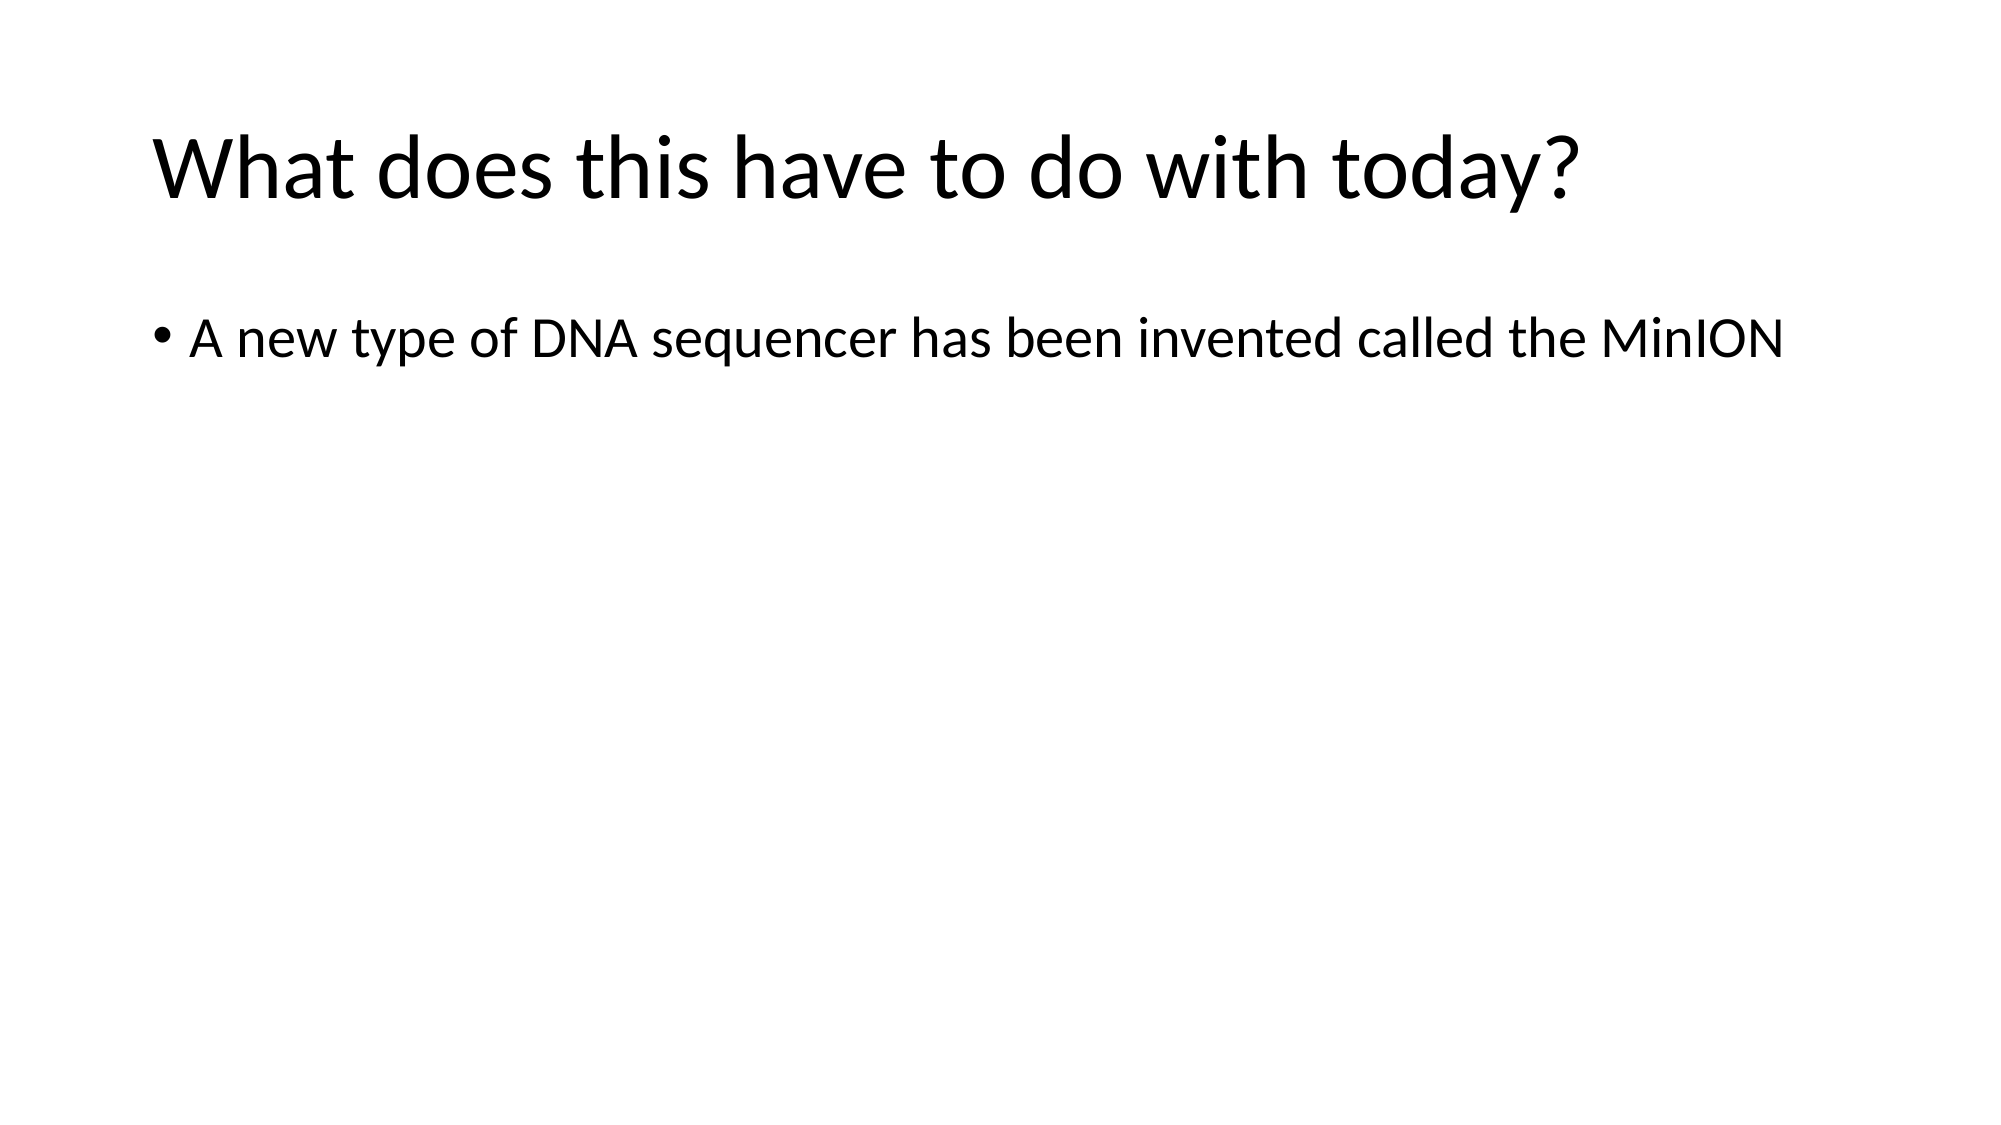

# What does this have to do with today?
A new type of DNA sequencer has been invented called the MinION